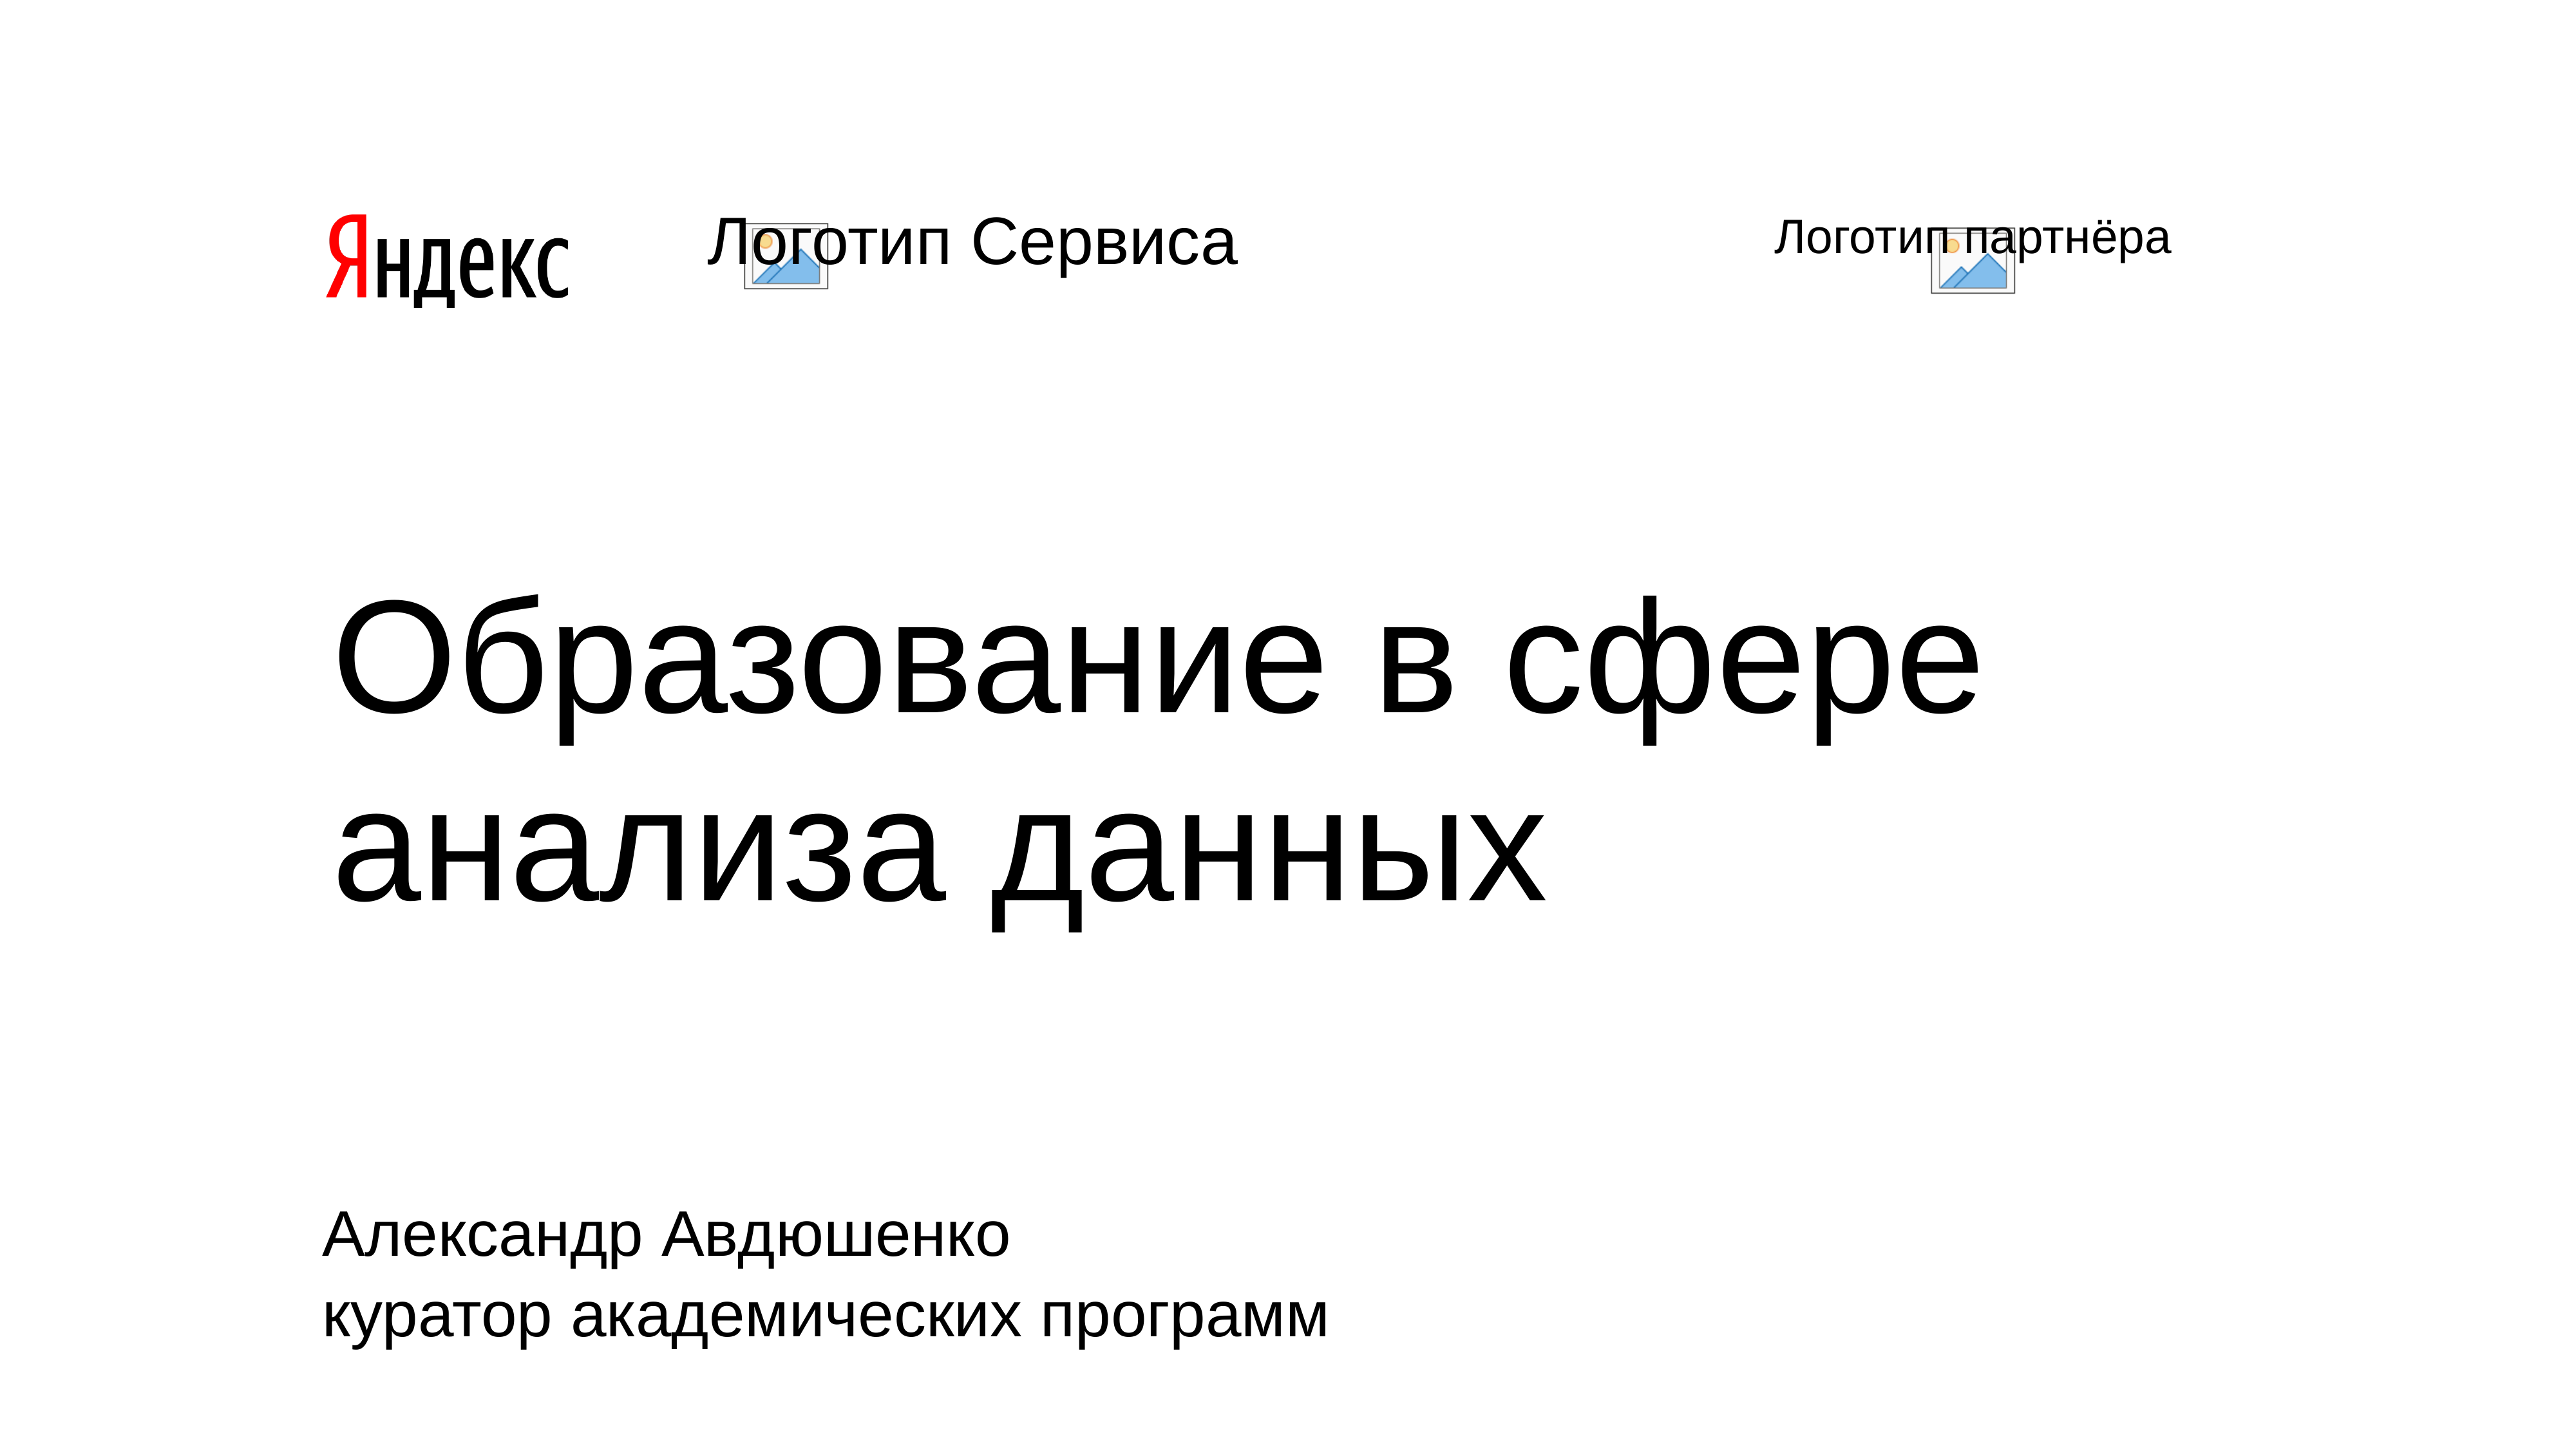

# Образование в сфере анализа данных
Александр Авдюшенко
куратор академических программ